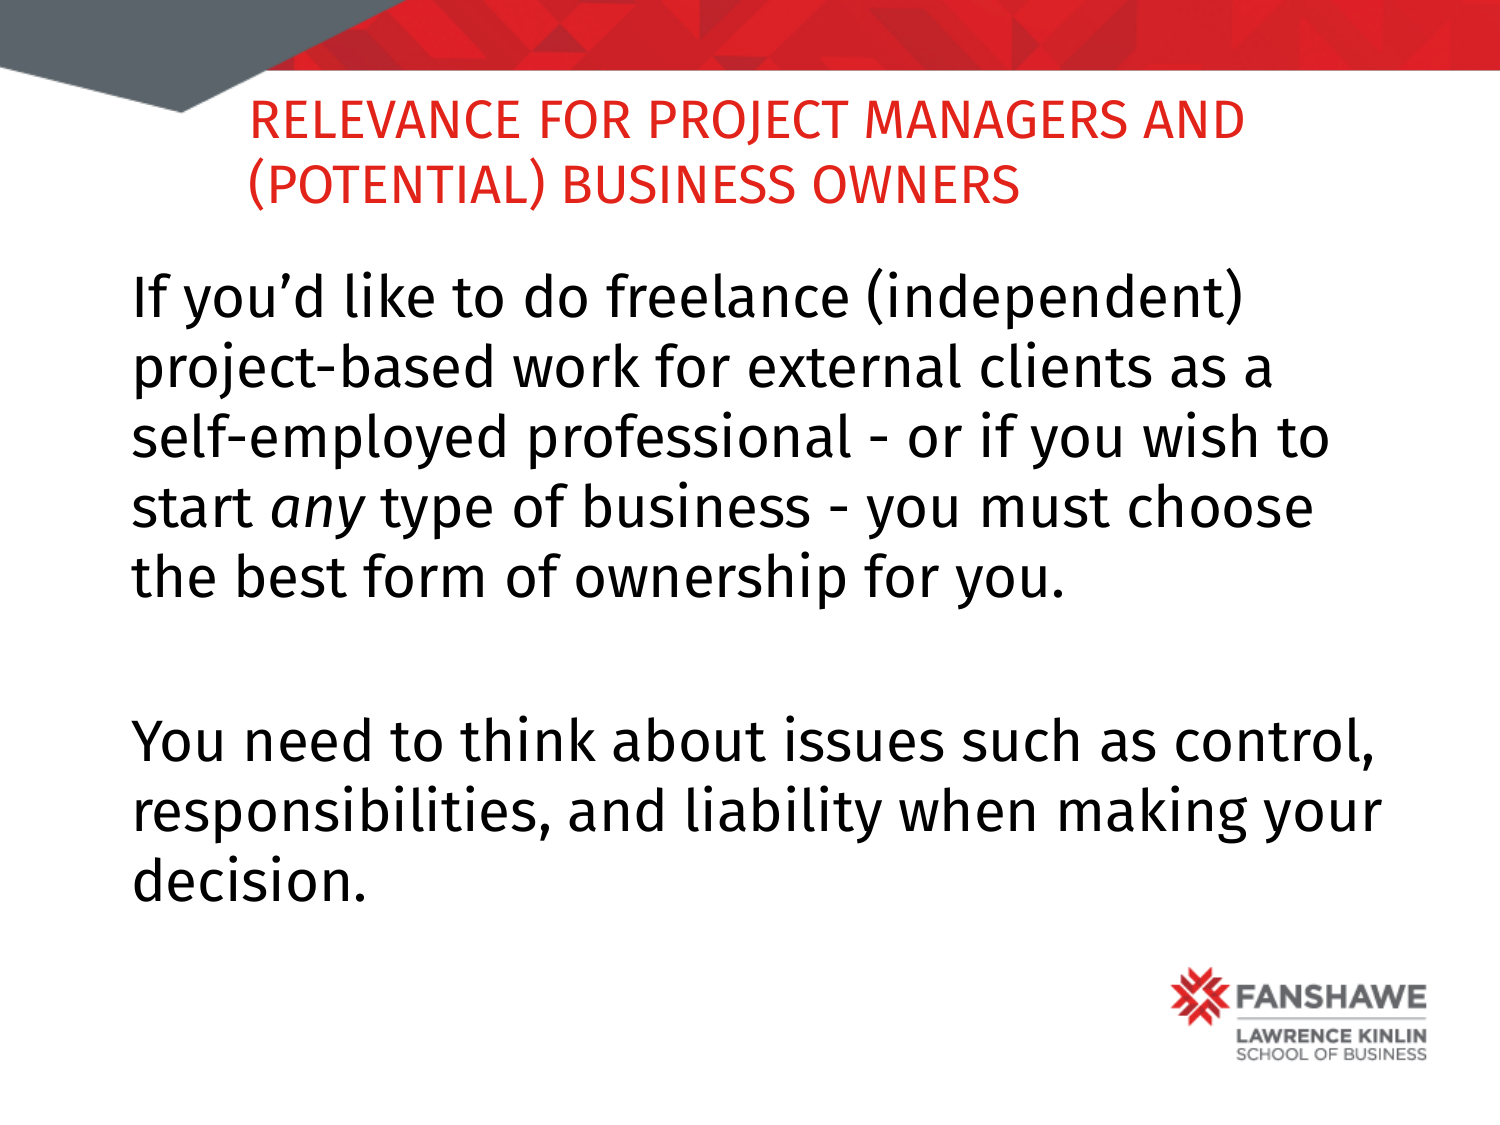

# Relevance for project managers and (potential) business owners
If you’d like to do freelance (independent) project-based work for external clients as a self-employed professional - or if you wish to start any type of business - you must choose the best form of ownership for you.

You need to think about issues such as control, responsibilities, and liability when making your decision.